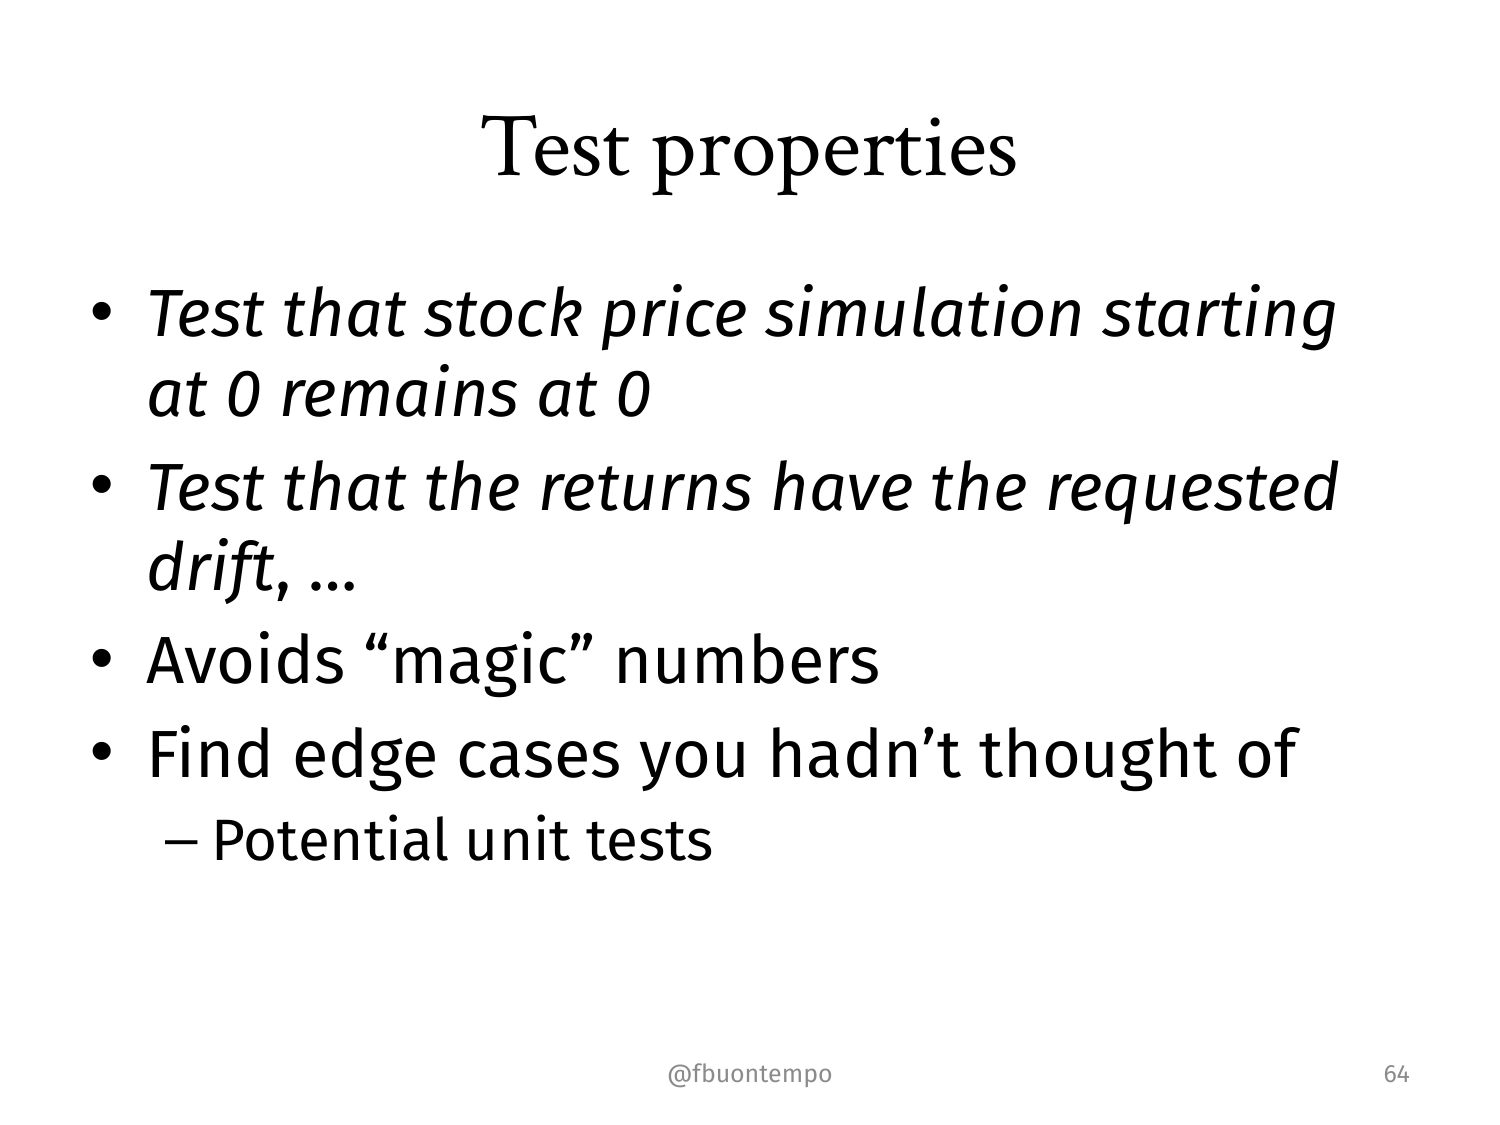

# Test properties
Test that stock price simulation starting at 0 remains at 0
Test that the returns have the requested drift, …
Avoids “magic” numbers
Find edge cases you hadn’t thought of
Potential unit tests
@fbuontempo
64